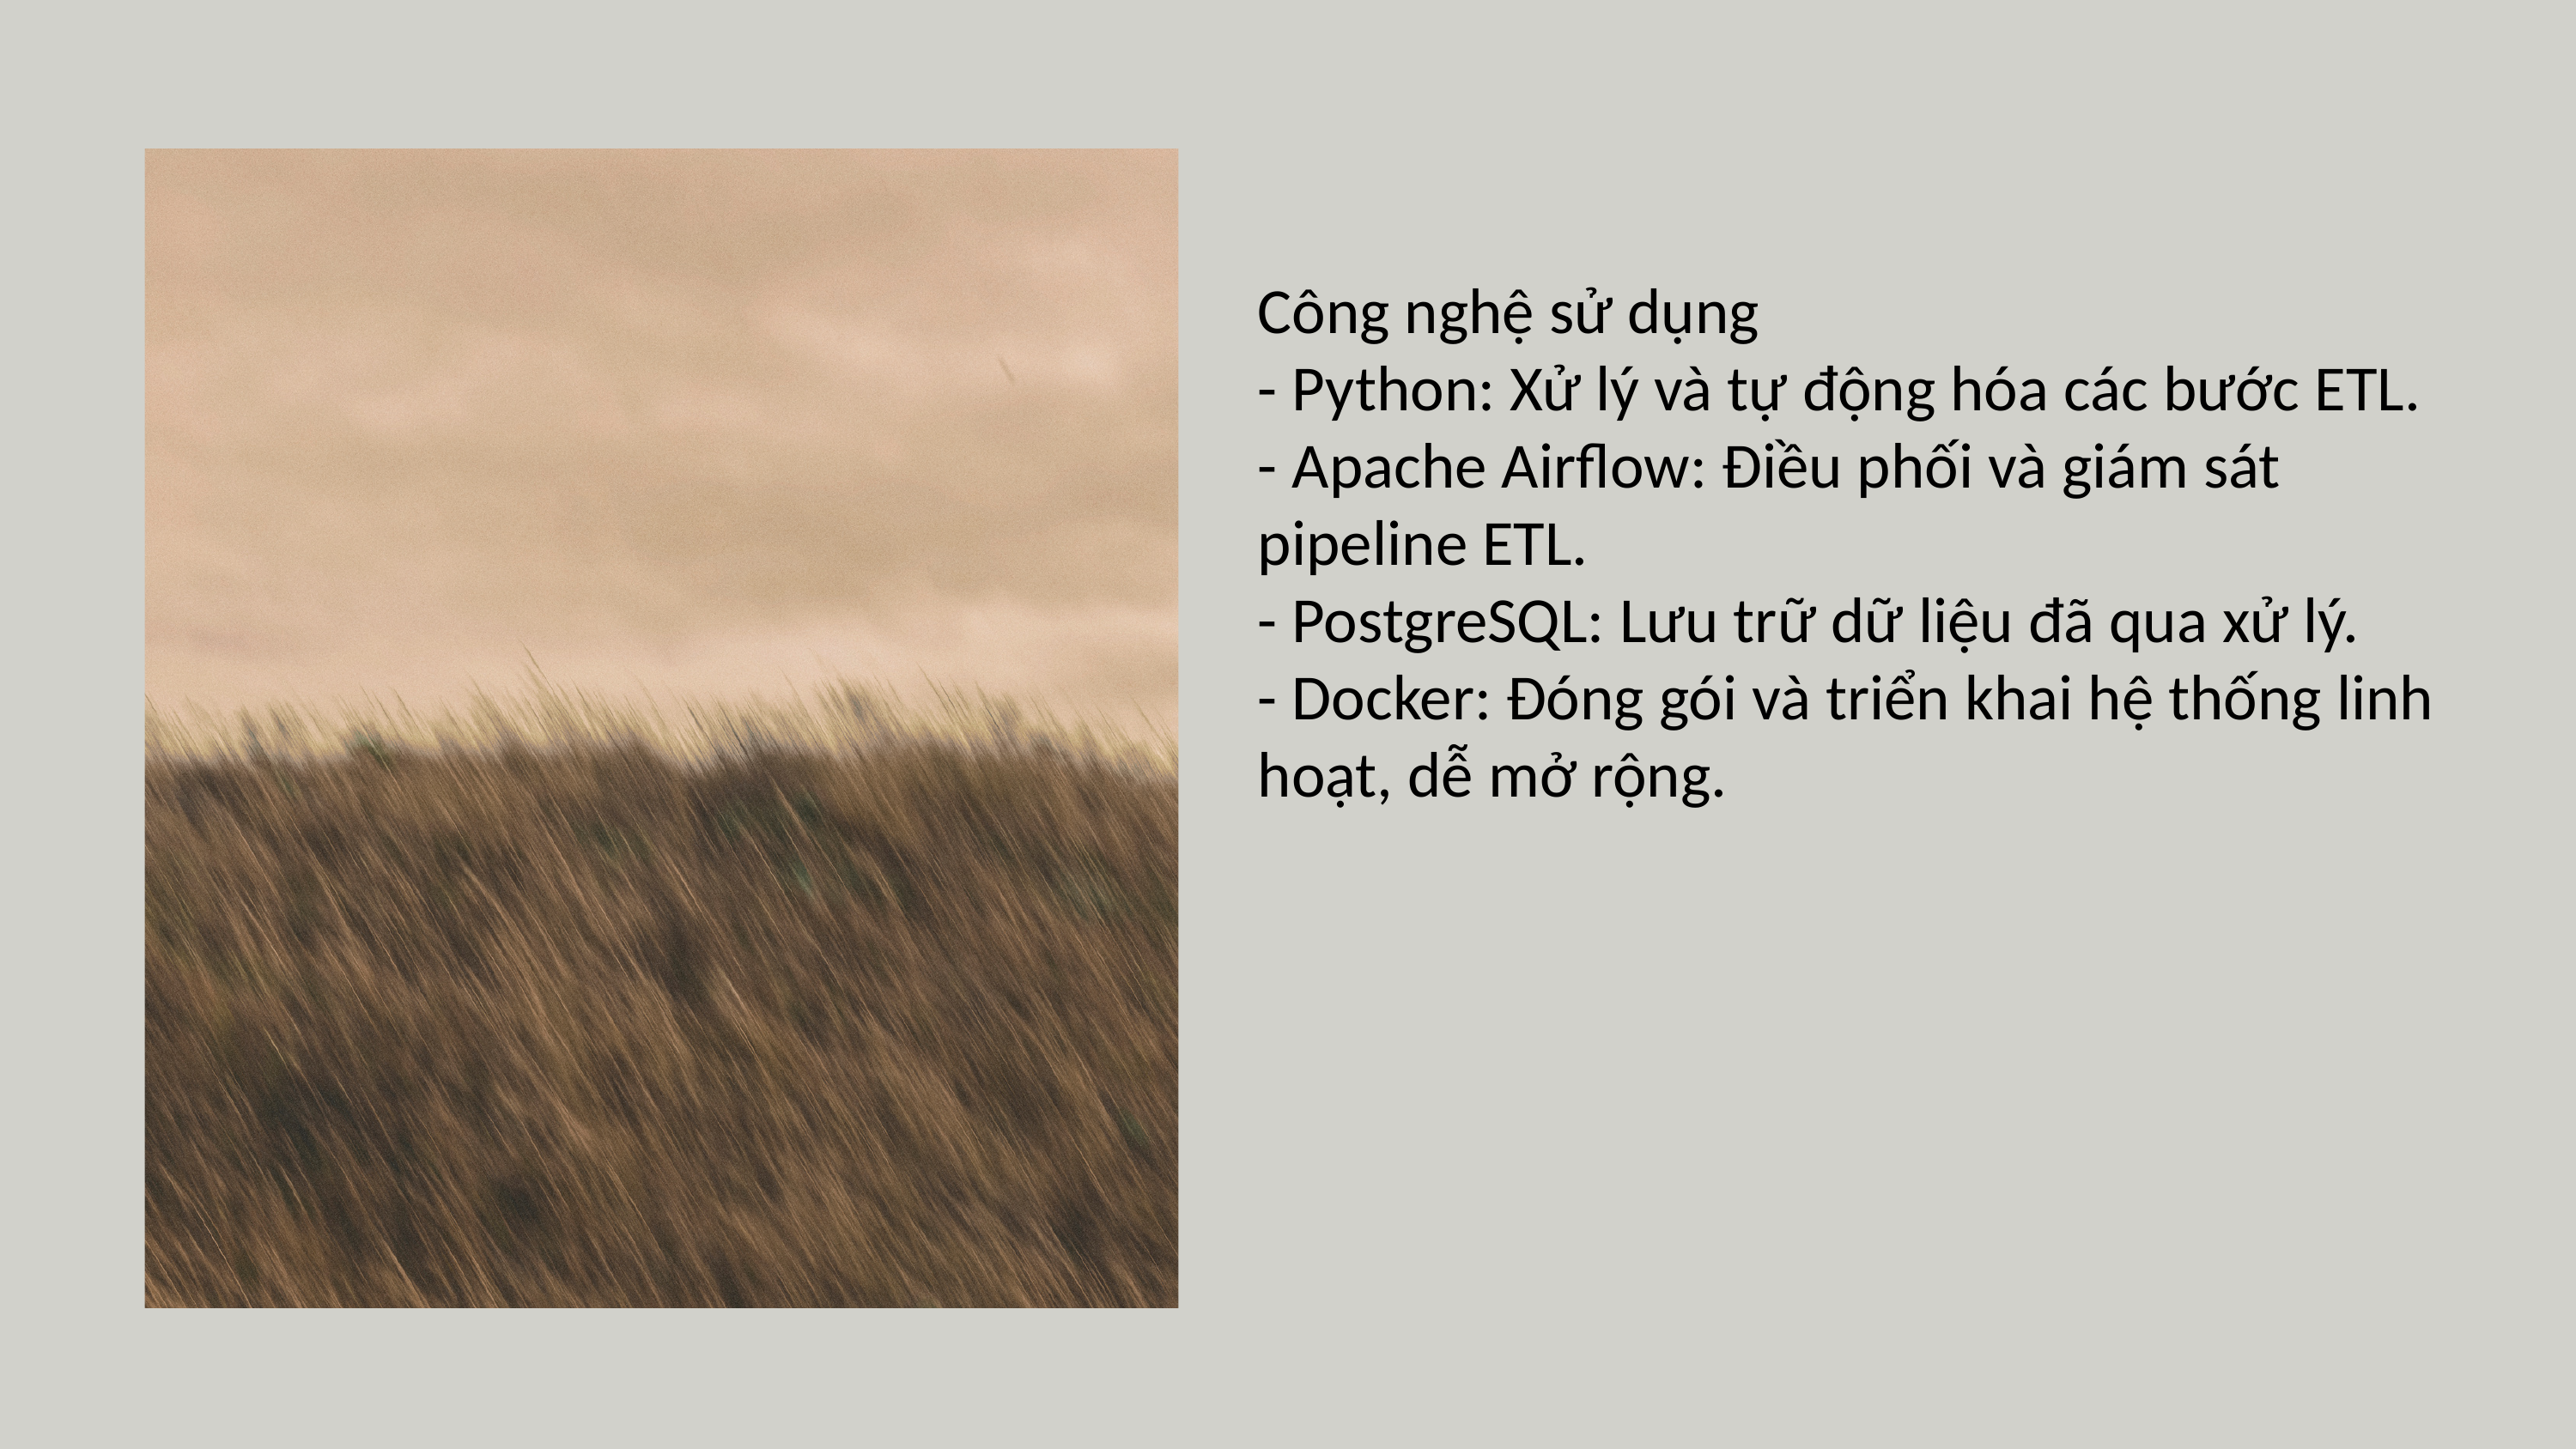

Công nghệ sử dụng
- Python: Xử lý và tự động hóa các bước ETL.
- Apache Airflow: Điều phối và giám sát pipeline ETL.
- PostgreSQL: Lưu trữ dữ liệu đã qua xử lý.
- Docker: Đóng gói và triển khai hệ thống linh hoạt, dễ mở rộng.